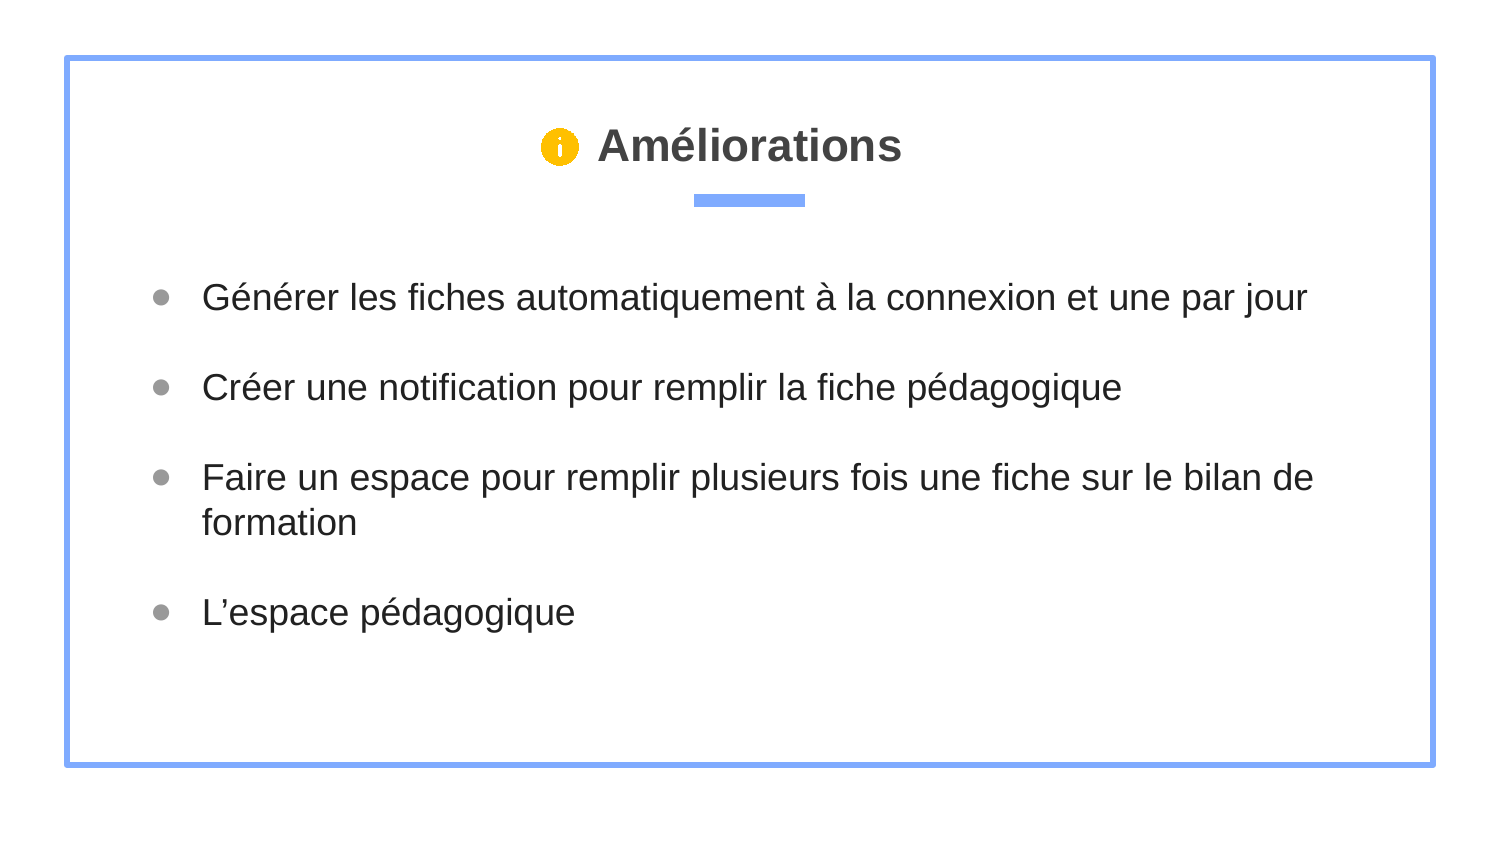

# Améliorations

Générer les fiches automatiquement à la connexion et une par jour

Créer une notification pour remplir la fiche pédagogique

Faire un espace pour remplir plusieurs fois une fiche sur le bilan de formation

L’espace pédagogique